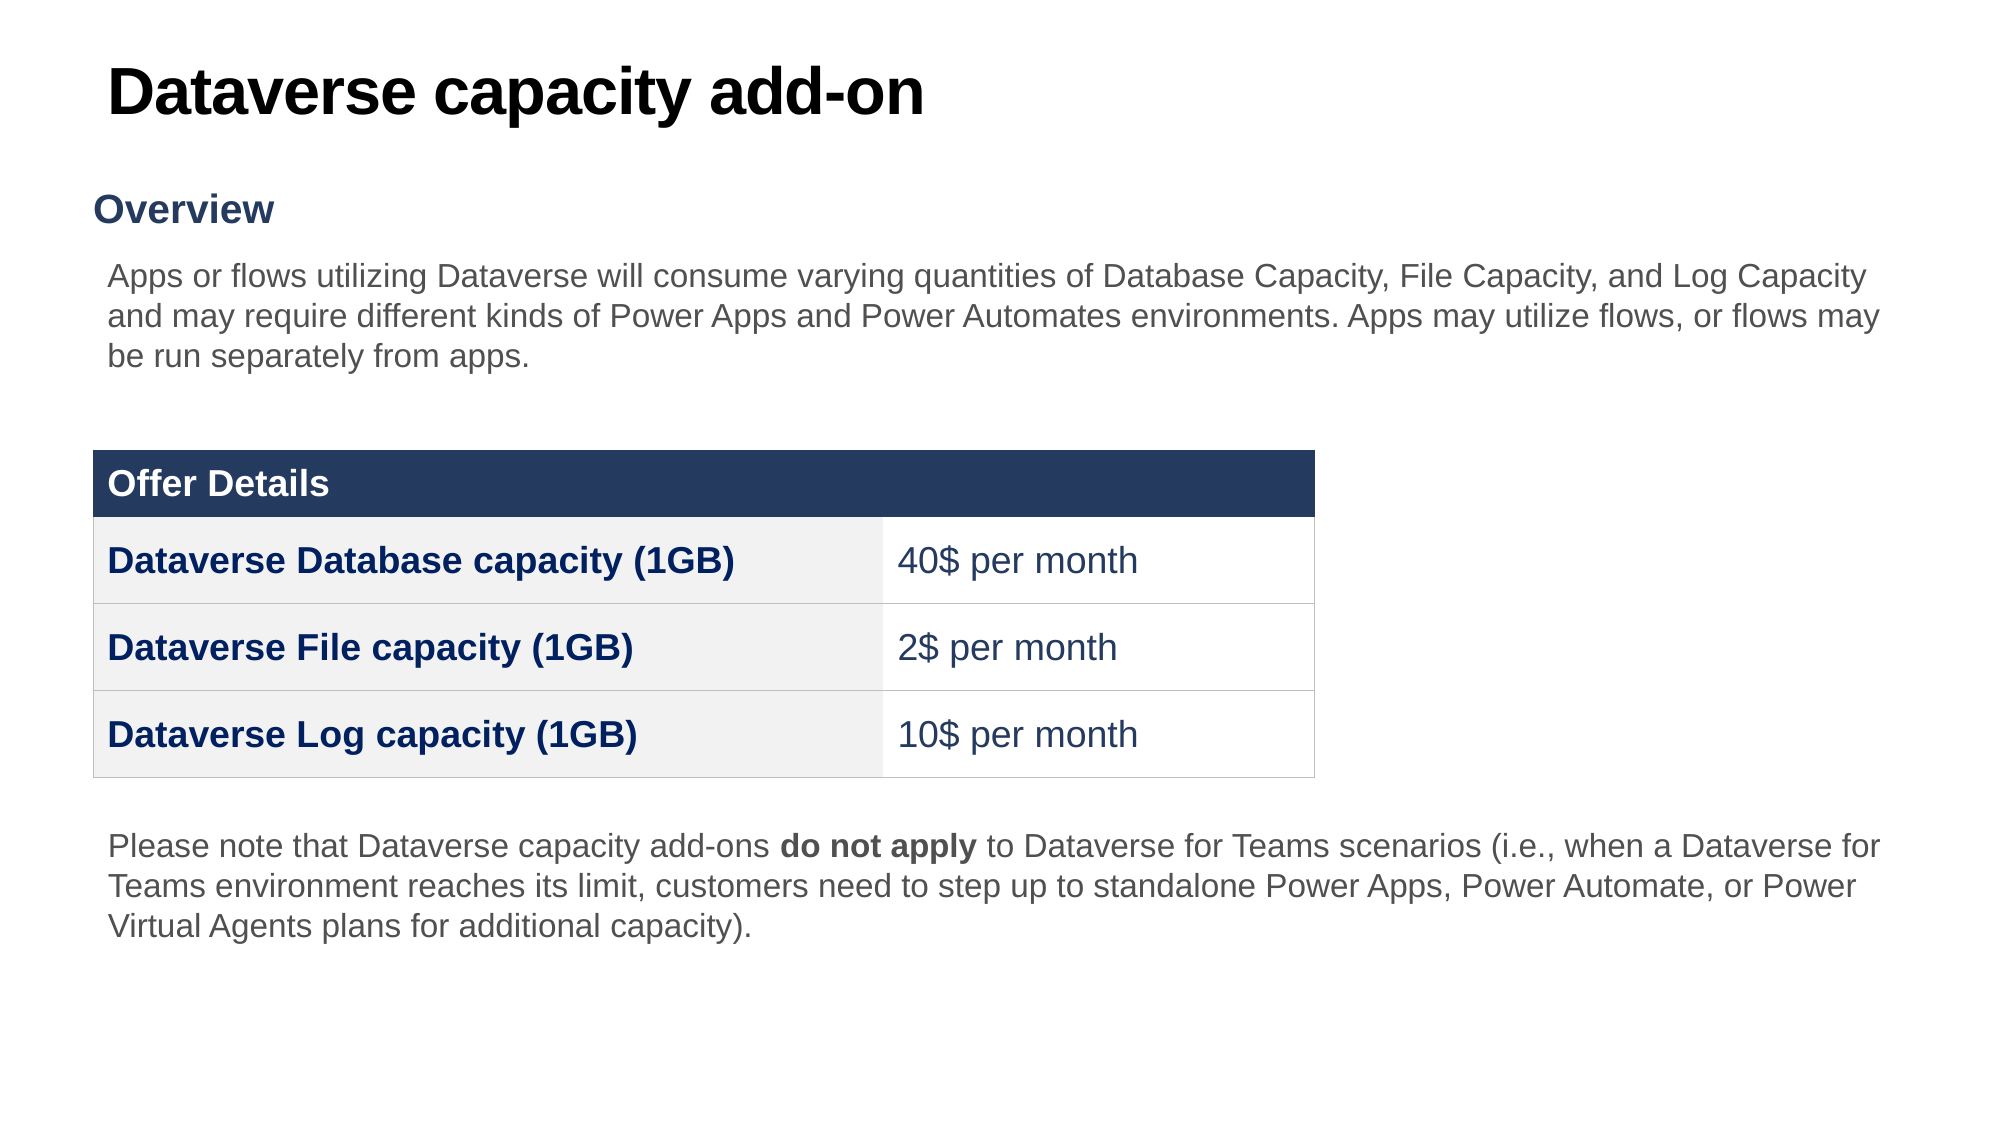

# Dataverse capacity add-on
Overview
Apps or flows utilizing Dataverse will consume varying quantities of Database Capacity, File Capacity, and Log Capacity and may require different kinds of Power Apps and Power Automates environments. Apps may utilize flows, or flows may be run separately from apps.
| Offer Details |  |
| --- | --- |
| Dataverse Database capacity (1GB) | 40$ per month |
| Dataverse File capacity (1GB) | 2$ per month |
| Dataverse Log capacity (1GB) | 10$ per month |
Please note that Dataverse capacity add-ons do not apply to Dataverse for Teams scenarios (i.e., when a Dataverse for Teams environment reaches its limit, customers need to step up to standalone Power Apps, Power Automate, or Power Virtual Agents plans for additional capacity).